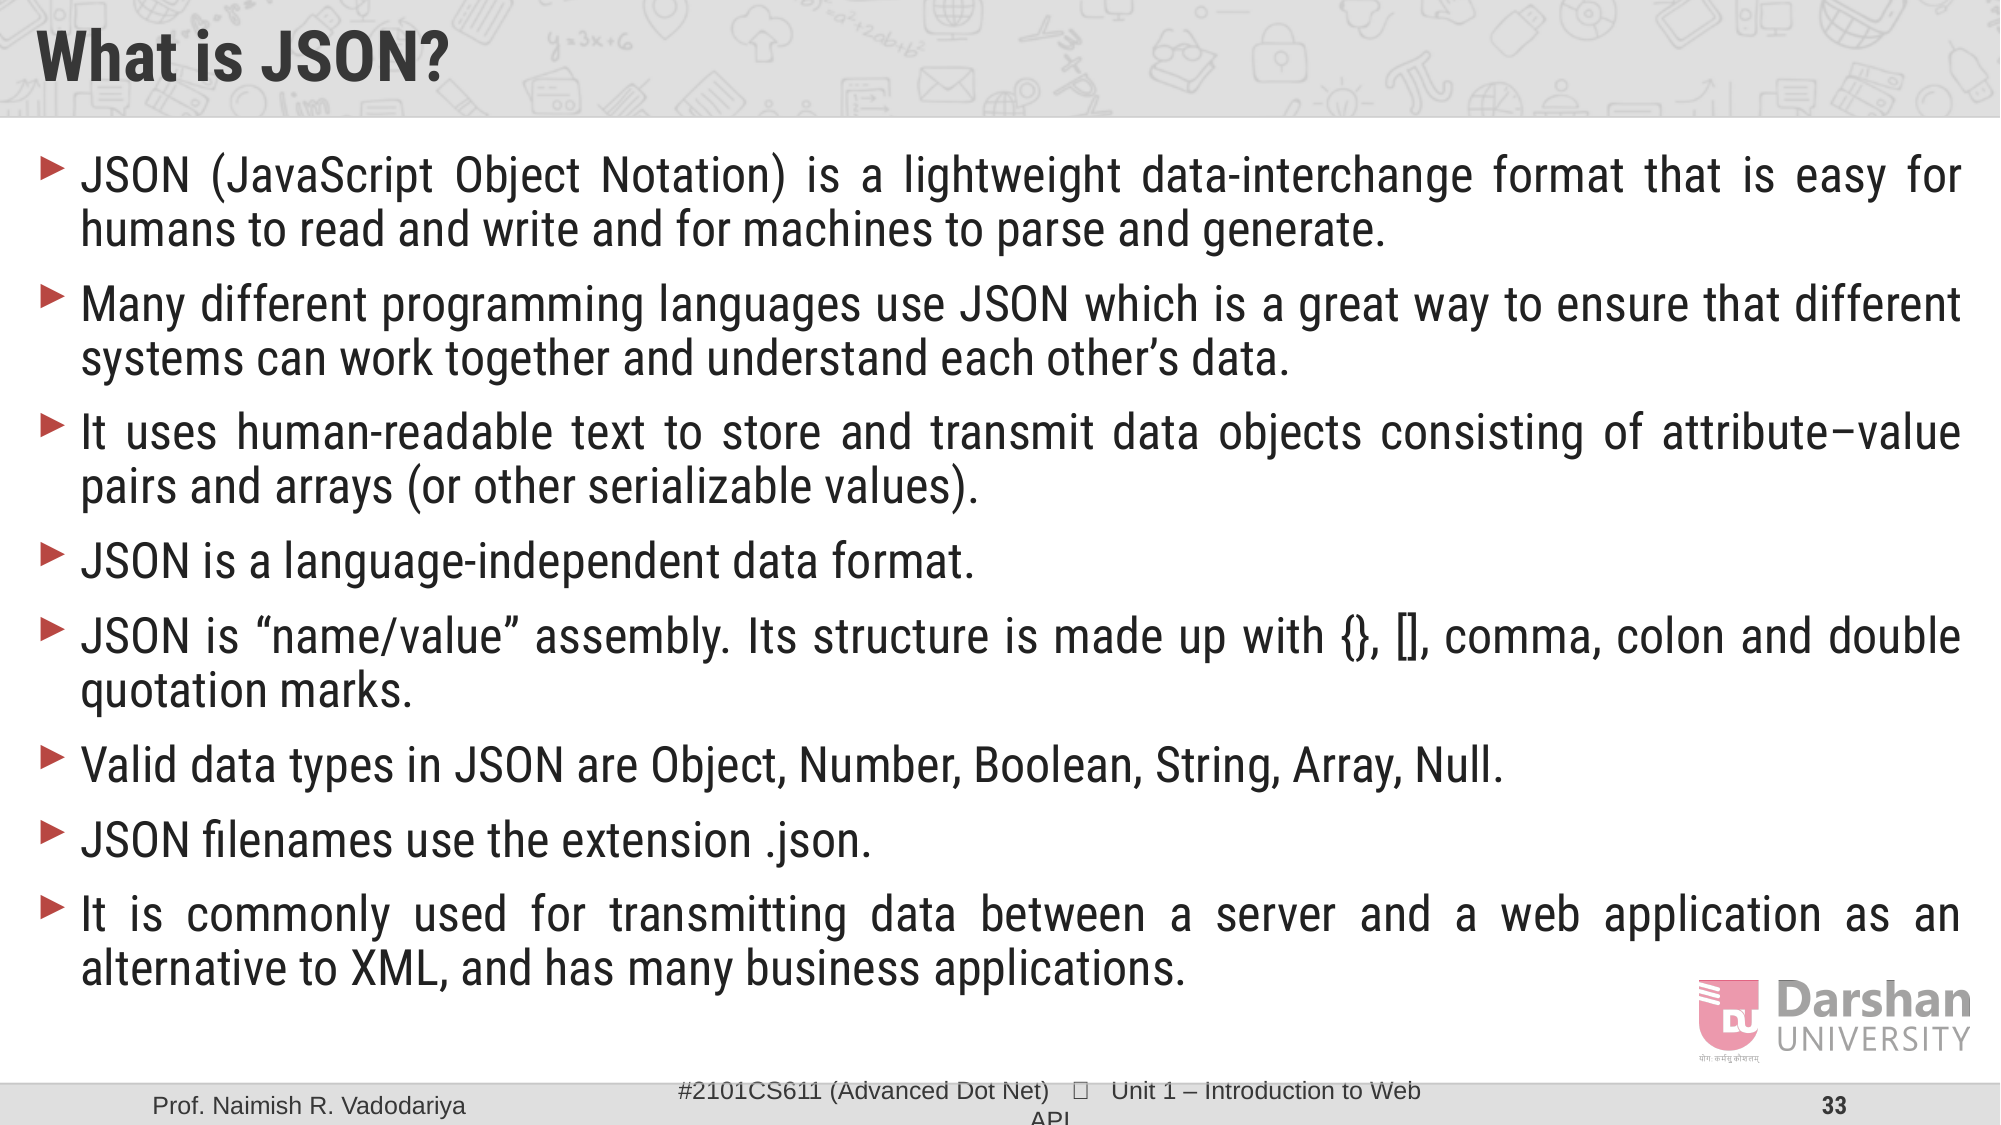

# What is JSON?
JSON (JavaScript Object Notation) is a lightweight data-interchange format that is easy for humans to read and write and for machines to parse and generate.
Many different programming languages use JSON which is a great way to ensure that different systems can work together and understand each other’s data.
It uses human-readable text to store and transmit data objects consisting of attribute–value pairs and arrays (or other serializable values).
JSON is a language-independent data format.
JSON is “name/value” assembly. Its structure is made up with {}, [], comma, colon and double quotation marks.
Valid data types in JSON are Object, Number, Boolean, String, Array, Null.
JSON filenames use the extension .json.
It is commonly used for transmitting data between a server and a web application as an alternative to XML, and has many business applications.